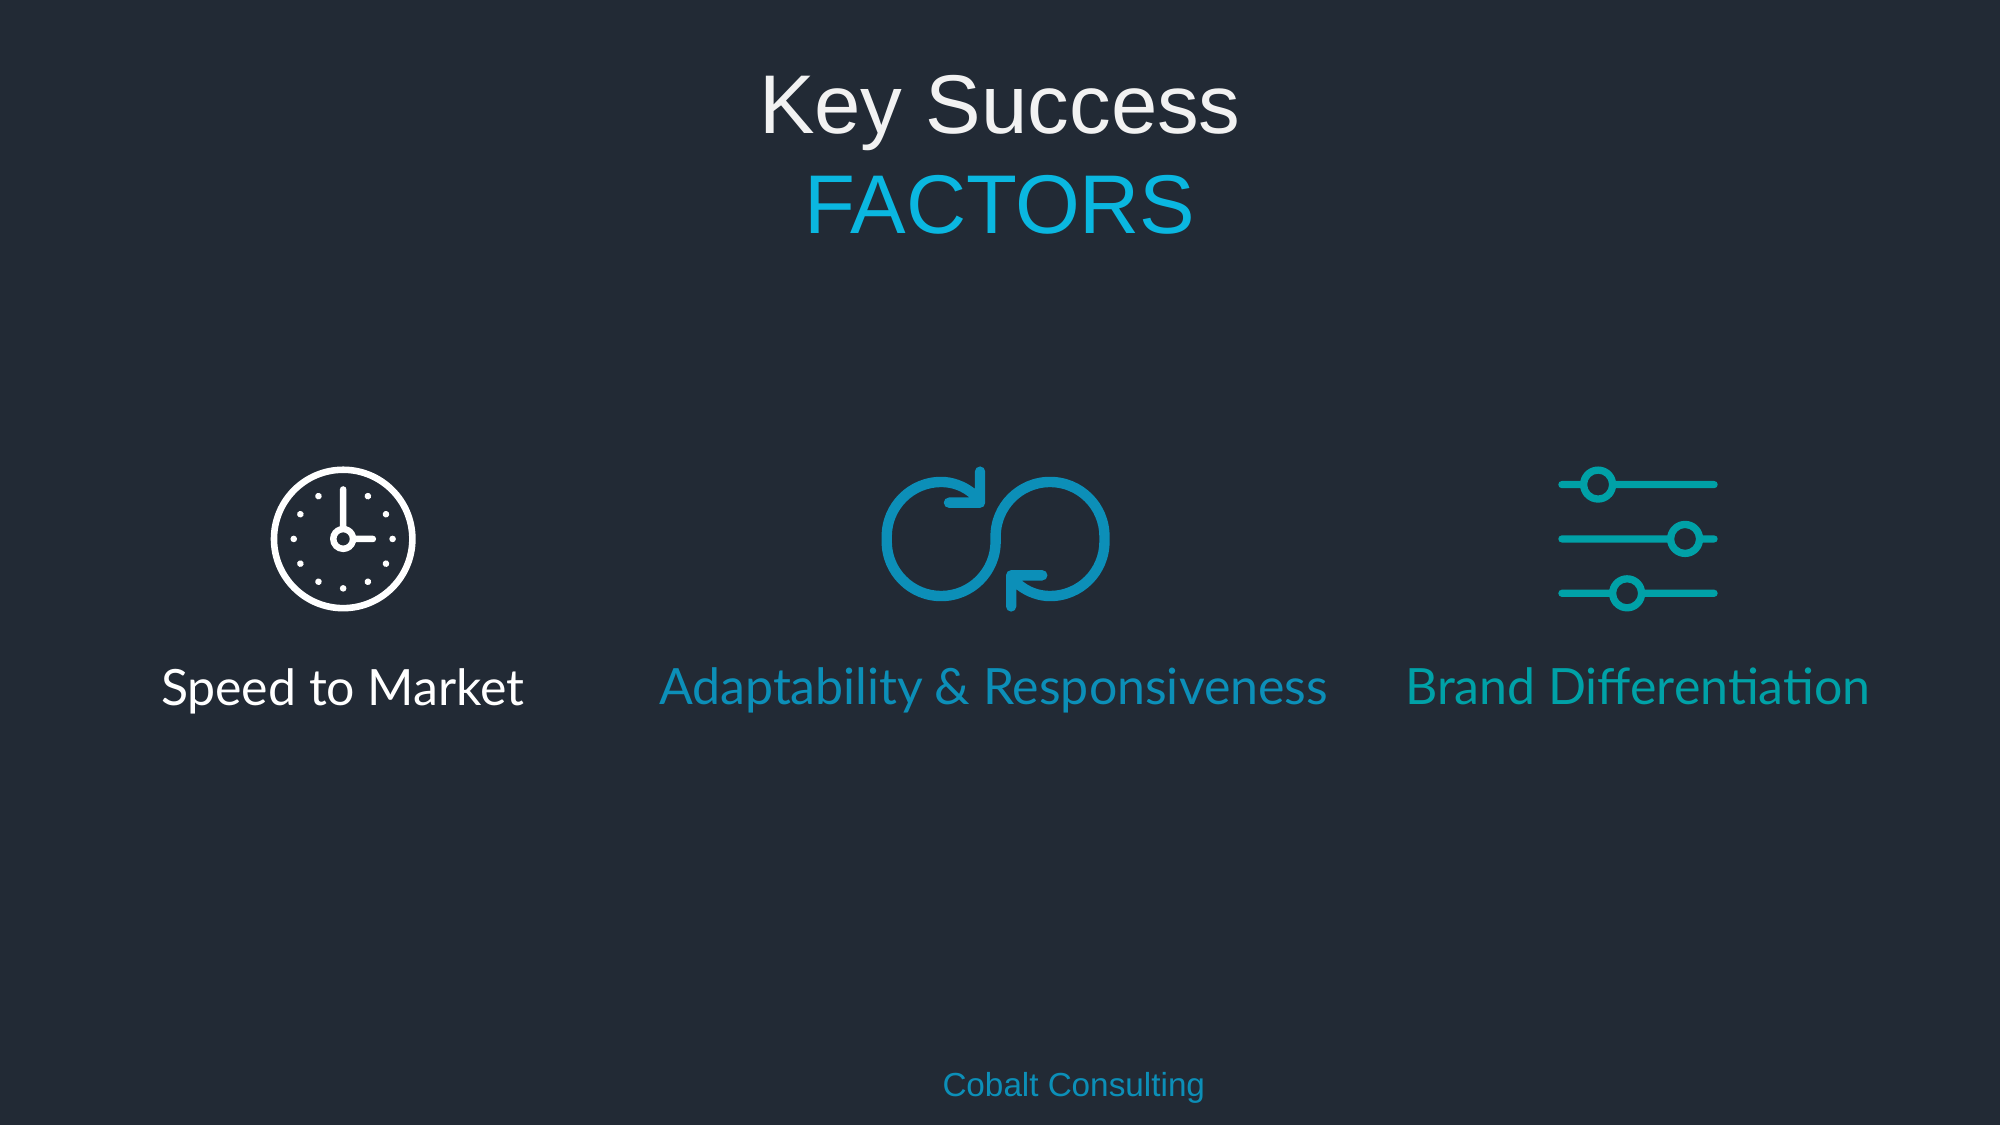

Key Success
FACTORS

Adaptability & Responsiveness
Brand Differentiation
Speed to Market
	Cobalt Consulting